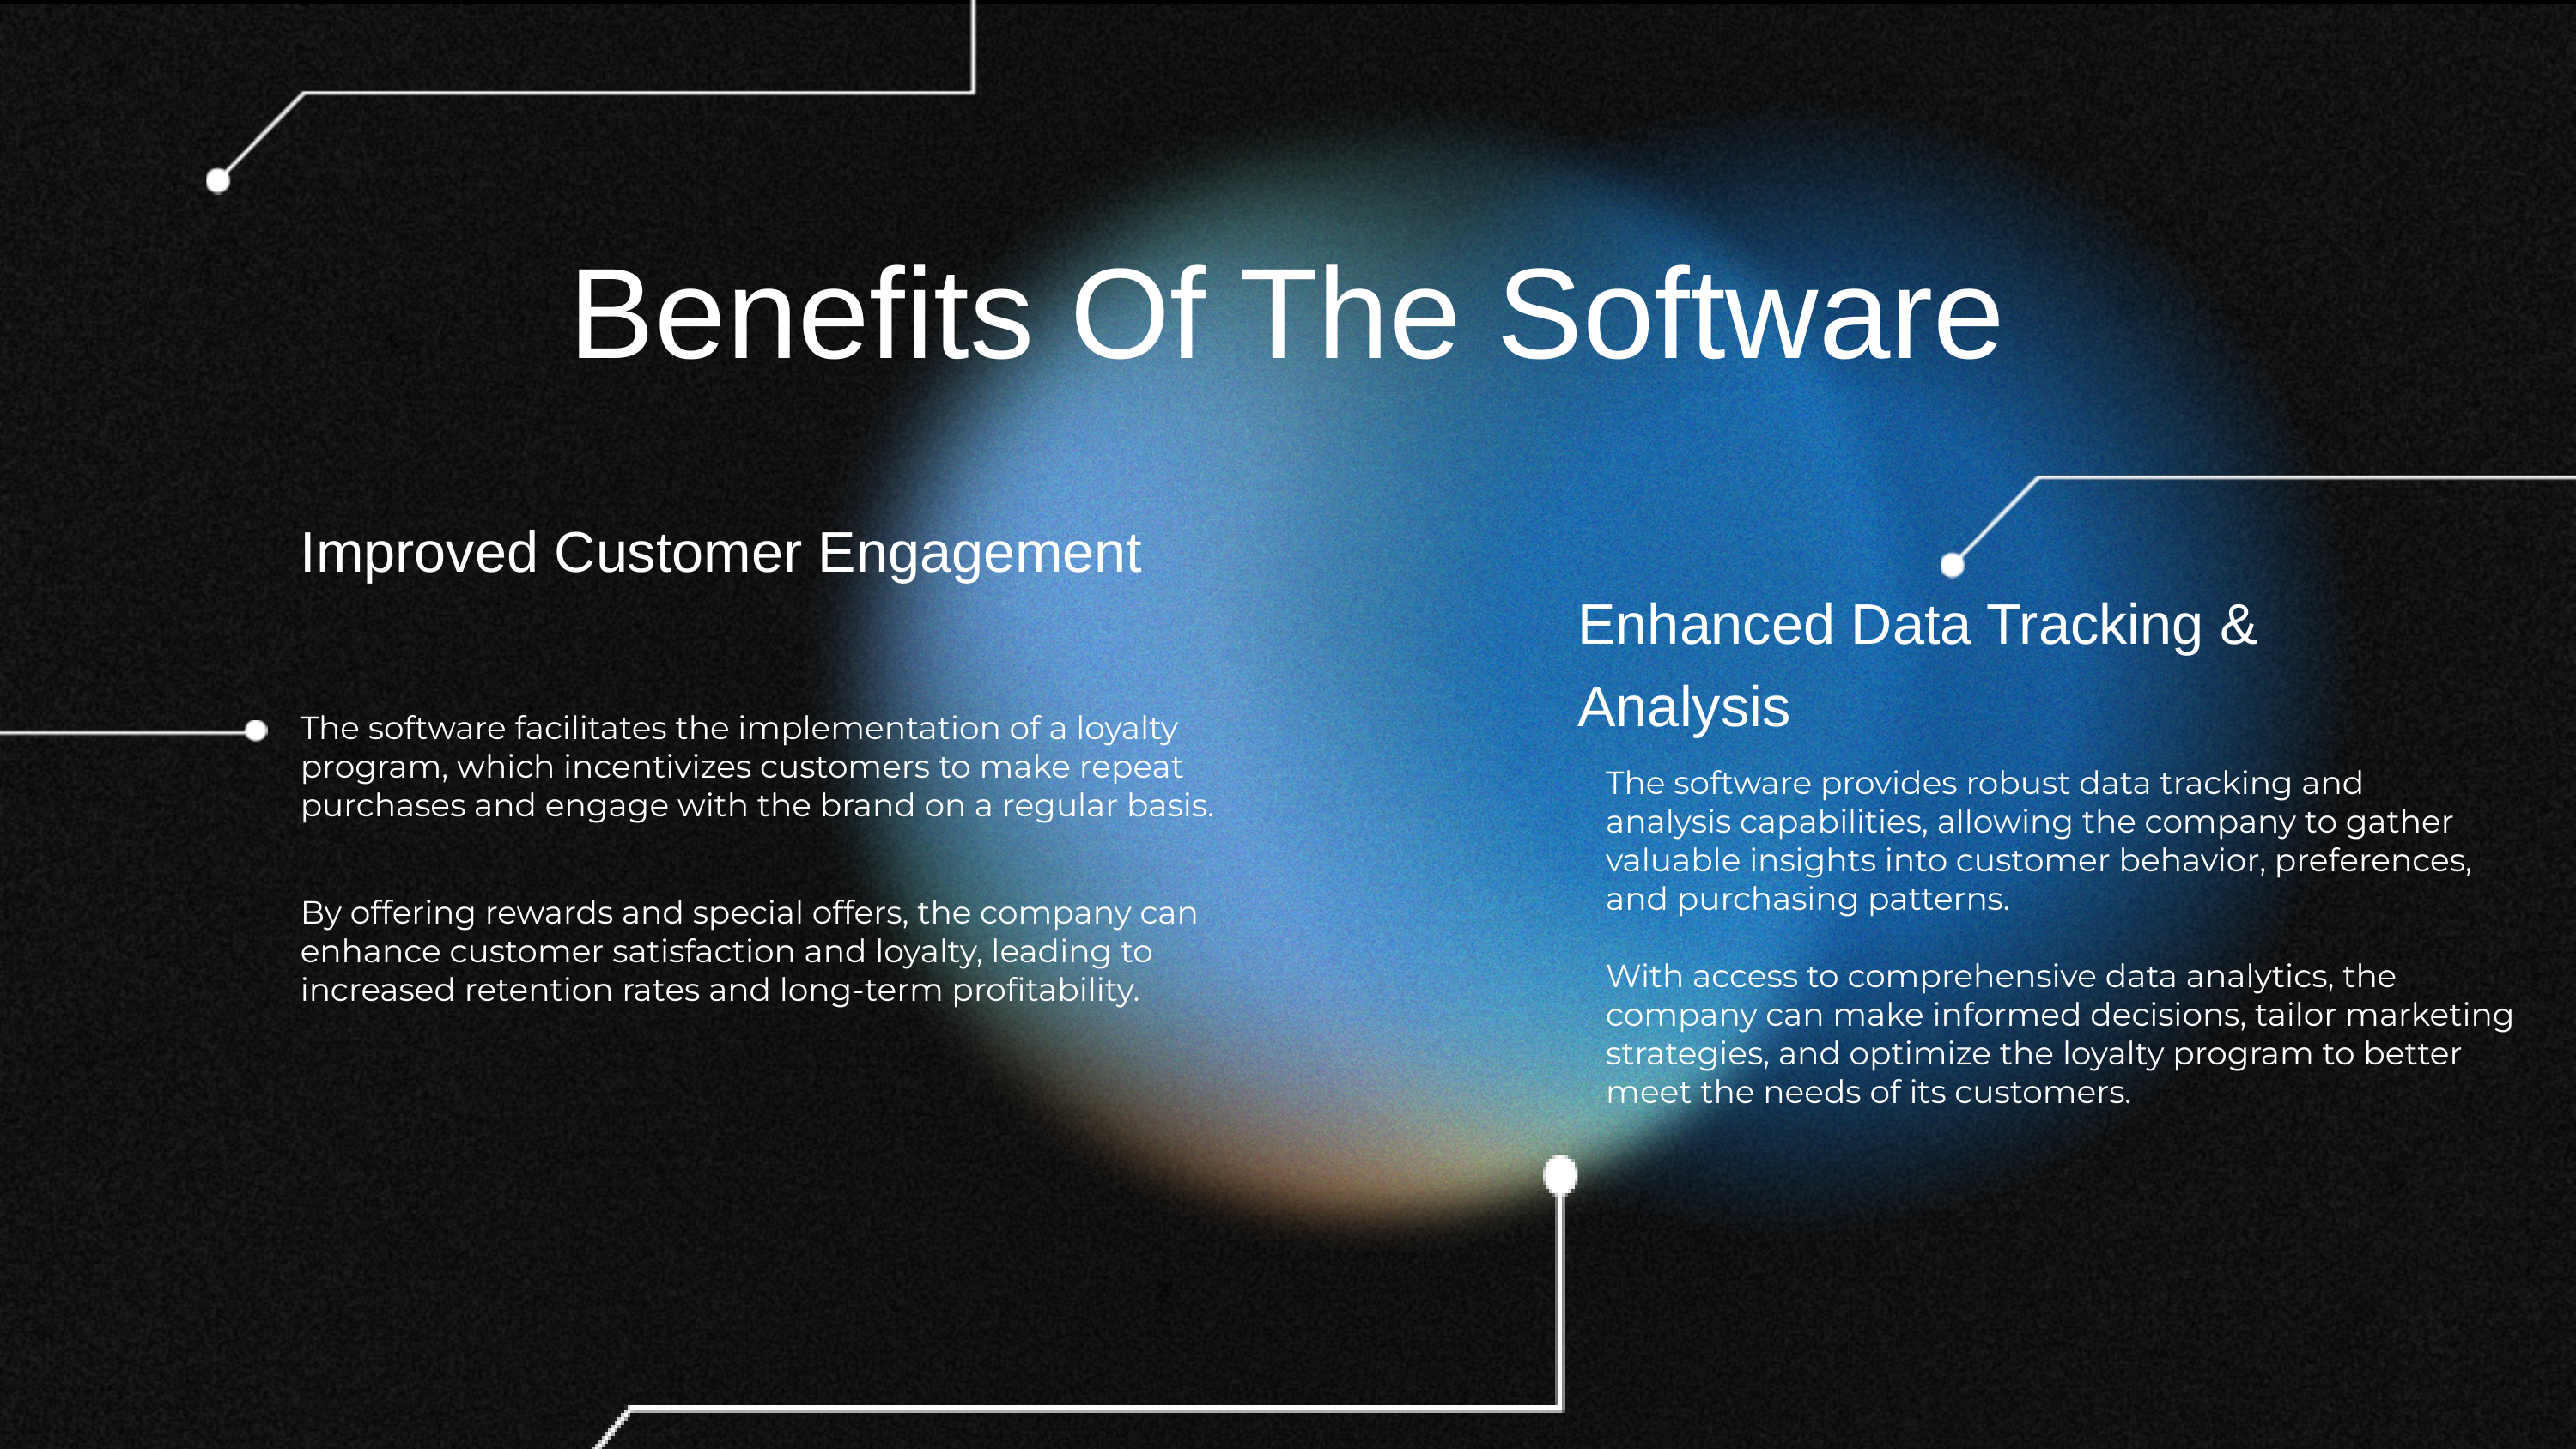

Benefits Of The Software

Improved Customer Engagement
Enhanced Data Tracking & Analysis
The software facilitates the implementation of a loyalty program, which incentivizes customers to make repeat purchases and engage with the brand on a regular basis.​

By offering rewards and special offers, the company can enhance customer satisfaction and loyalty, leading to increased retention rates and long-term profitability.​

The software provides robust data tracking and analysis capabilities, allowing the company to gather valuable insights into customer behavior, preferences, and purchasing patterns.​

With access to comprehensive data analytics, the company can make informed decisions, tailor marketing strategies, and optimize the loyalty program to better meet the needs of its customers.​